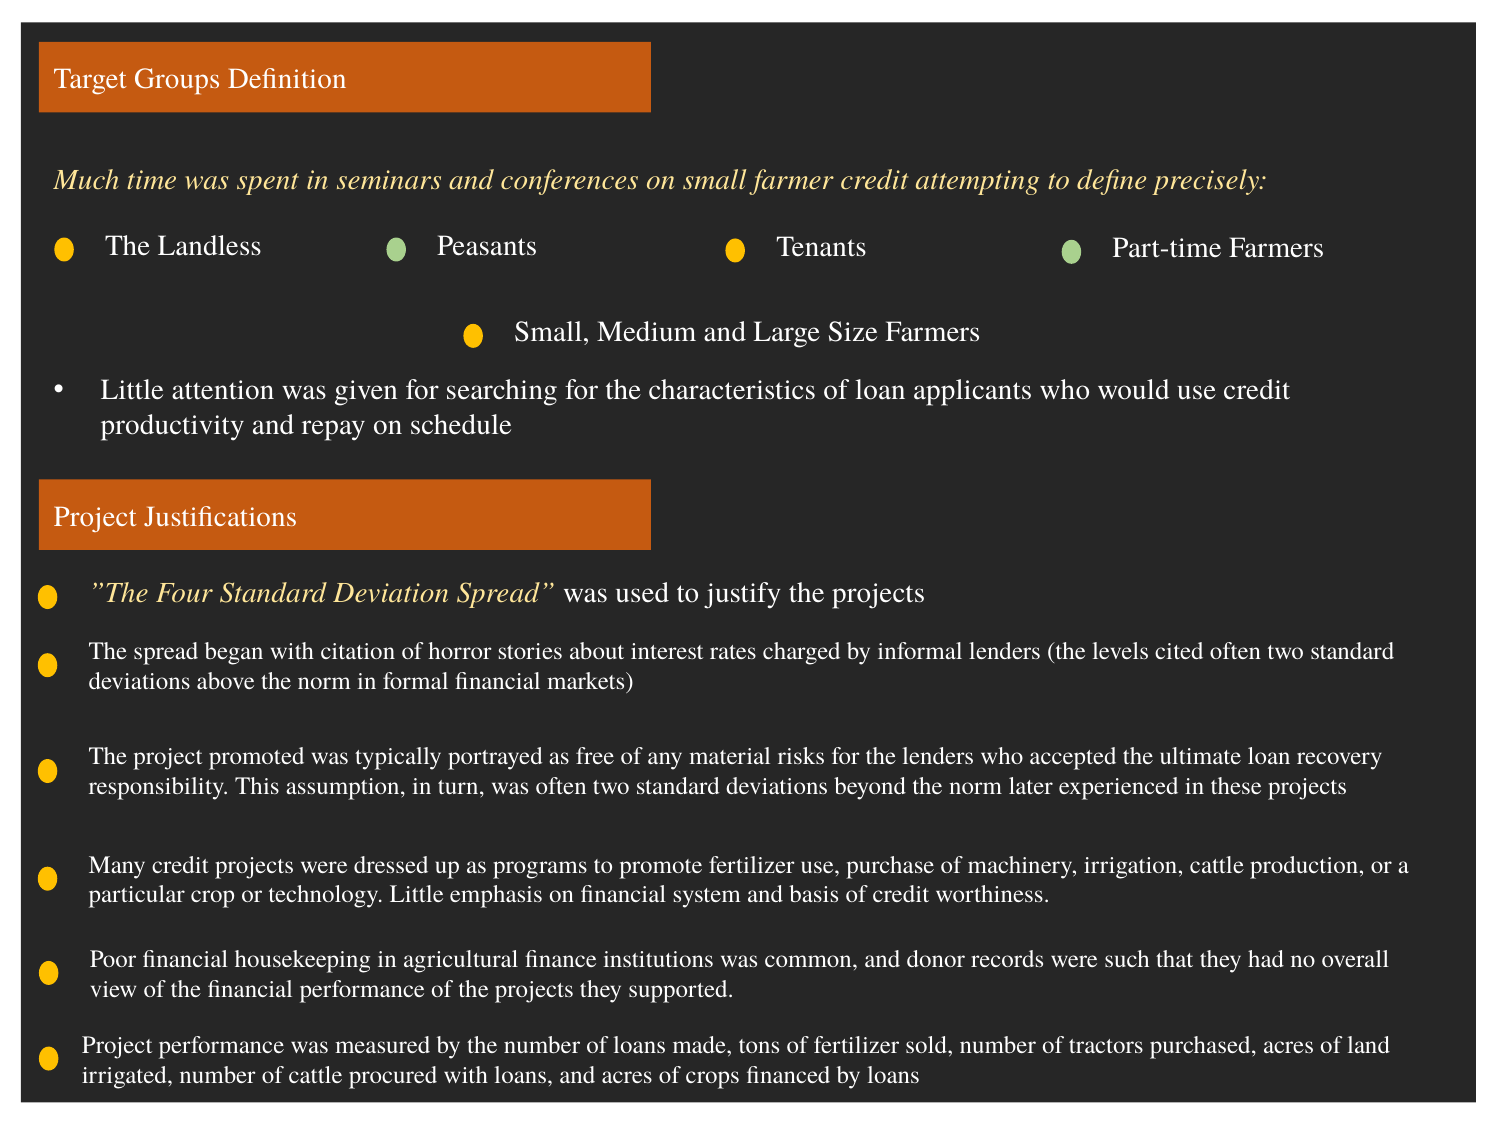

Target Groups Definition
Much time was spent in seminars and conferences on small farmer credit attempting to define precisely:
The Landless
Peasants
Tenants
Part-time Farmers

Small, Medium and Large Size Farmers

Little attention was given for searching for the characteristics of loan applicants who would use credit productivity and repay on schedule
Project Justifications
”The Four Standard Deviation Spread” was used to justify the projects

The spread began with citation of horror stories about interest rates charged by informal lenders (the levels cited often two standard deviations above the norm in formal financial markets)

The project promoted was typically portrayed as free of any material risks for the lenders who accepted the ultimate loan recovery responsibility. This assumption, in turn, was often two standard deviations beyond the norm later experienced in these projects

Many credit projects were dressed up as programs to promote fertilizer use, purchase of machinery, irrigation, cattle production, or a particular crop or technology. Little emphasis on financial system and basis of credit worthiness.

Poor financial housekeeping in agricultural finance institutions was common, and donor records were such that they had no overall view of the financial performance of the projects they supported.

Project performance was measured by the number of loans made, tons of fertilizer sold, number of tractors purchased, acres of land irrigated, number of cattle procured with loans, and acres of crops financed by loans